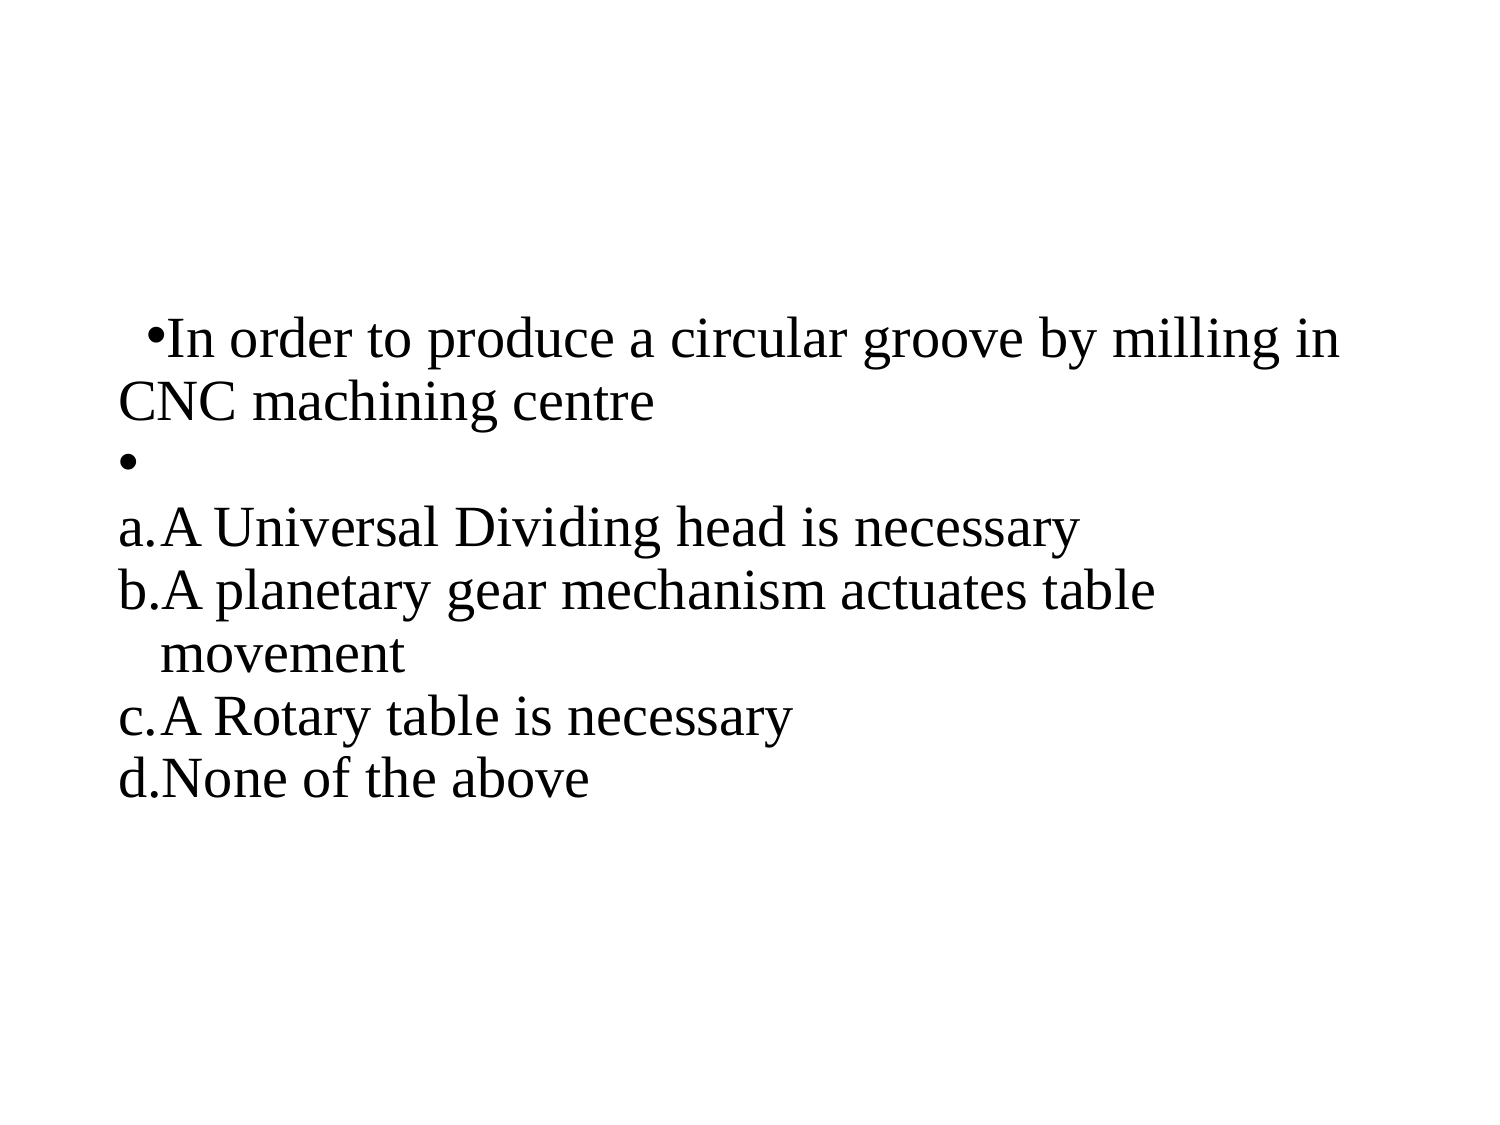

#
In order to produce a circular groove by milling in CNC machining centre

A Universal Dividing head is necessary
A planetary gear mechanism actuates table movement
A Rotary table is necessary
None of the above